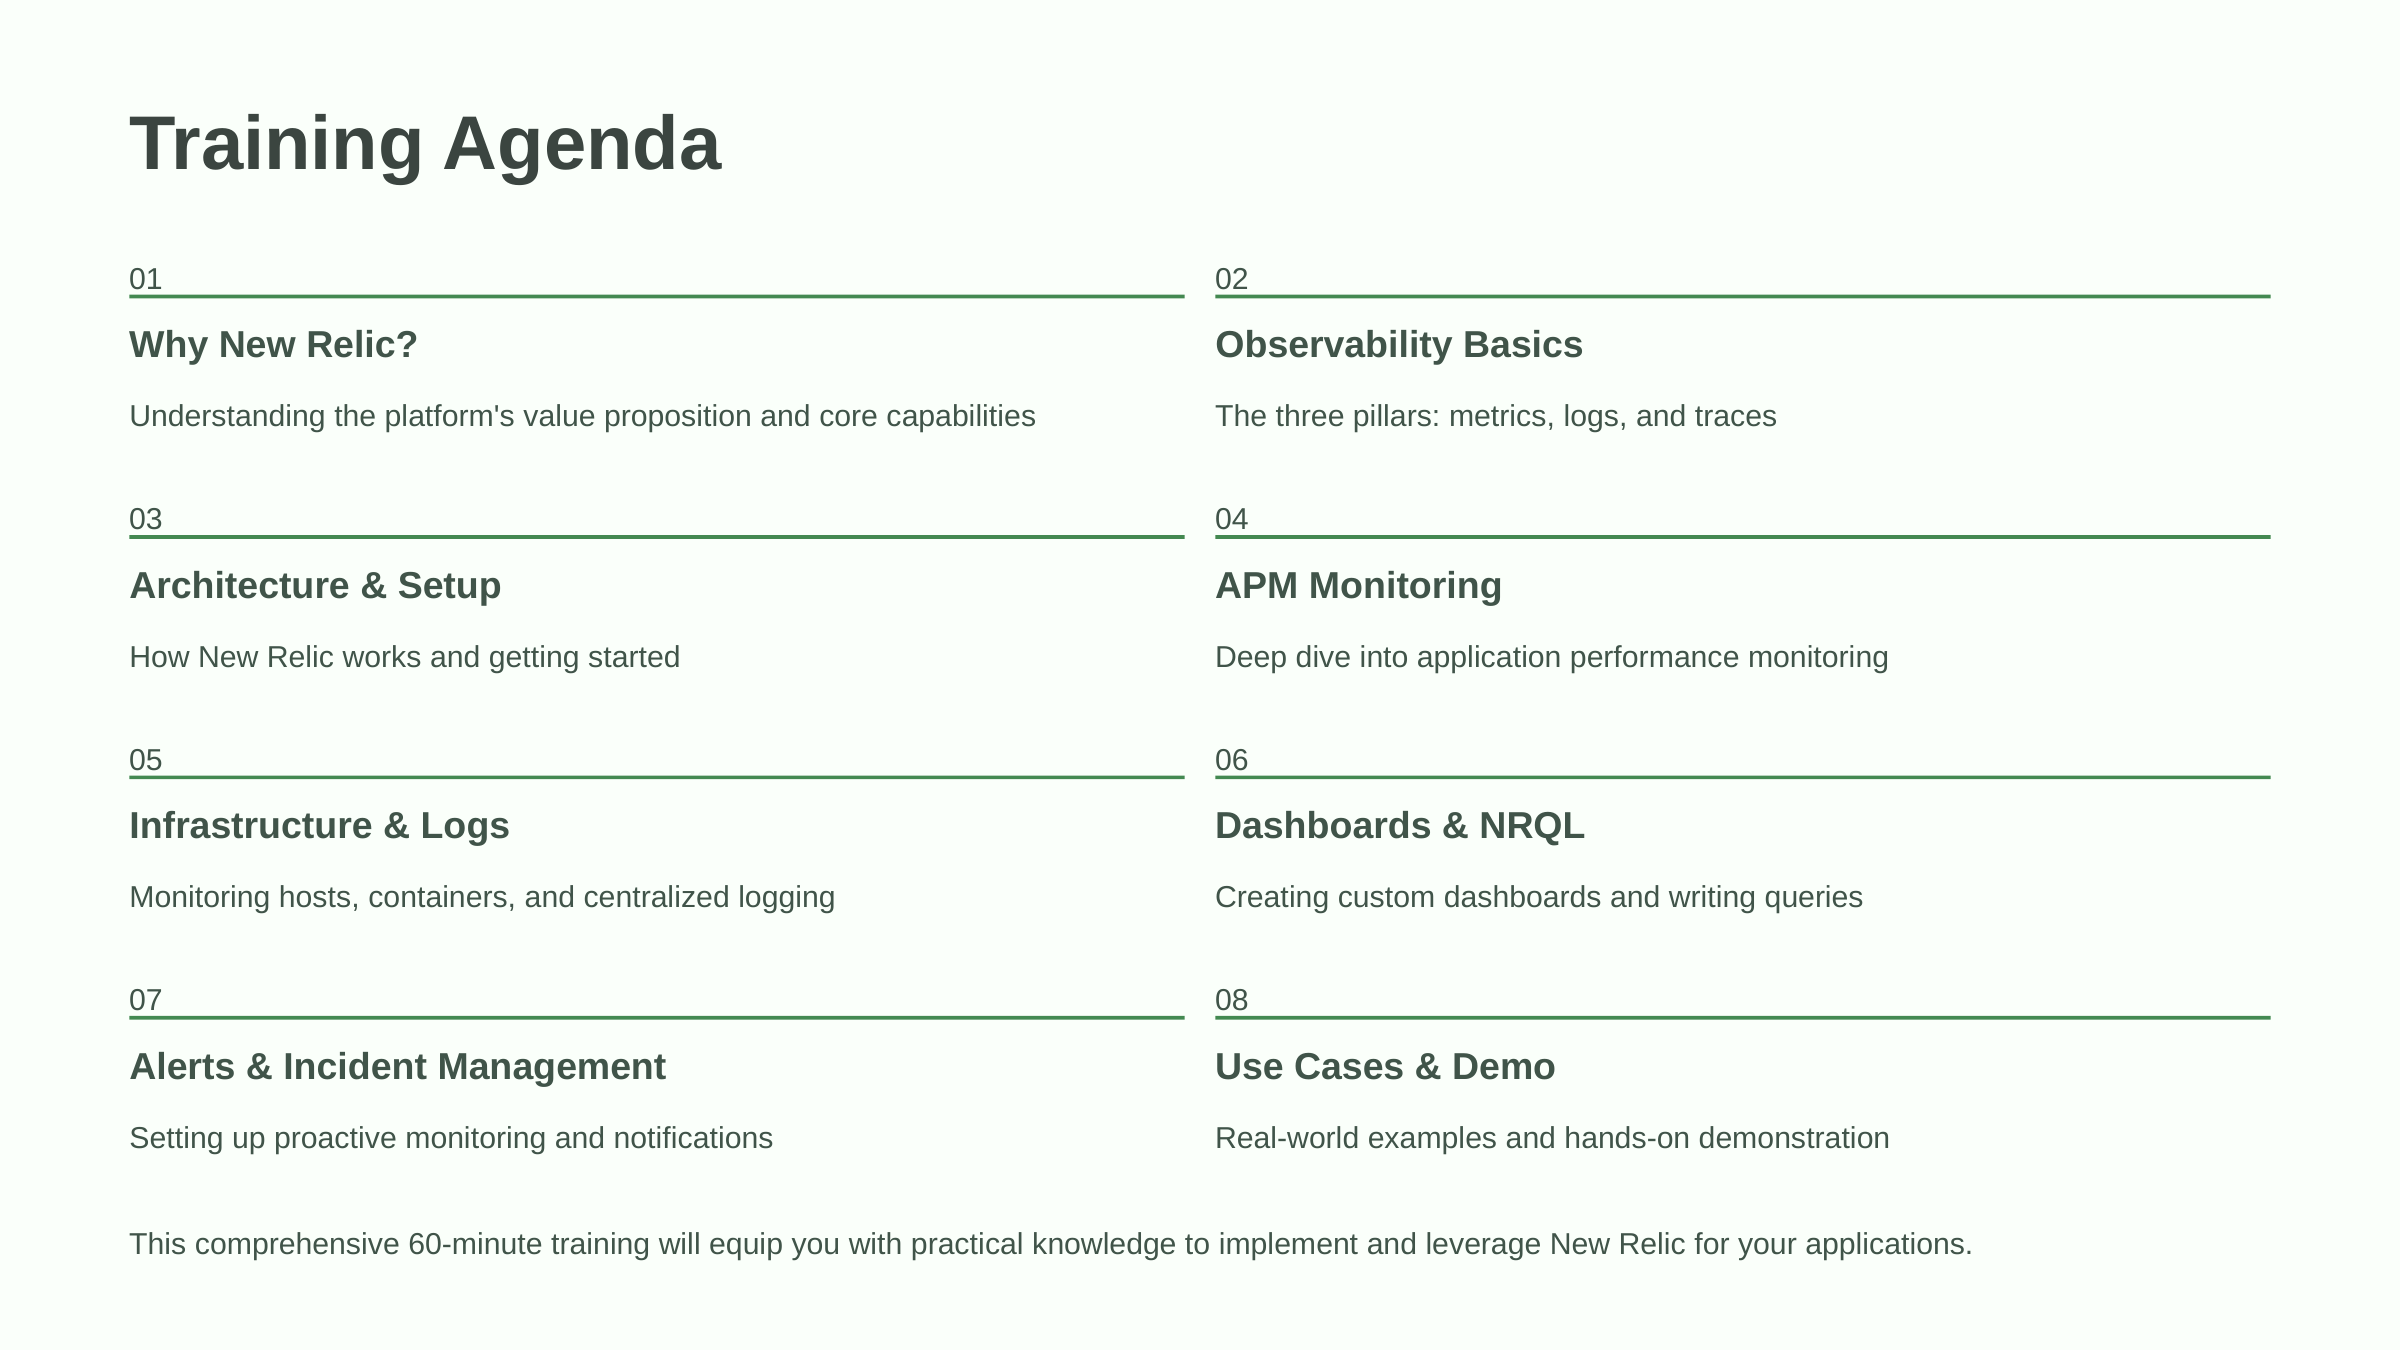

Training Agenda
01
02

Why New Relic?
Observability Basics
Understanding the platform's value proposition and core capabilities
The three pillars: metrics, logs, and traces
03
04

Architecture & Setup
APM Monitoring
How New Relic works and getting started
Deep dive into application performance monitoring
05
06

Infrastructure & Logs
Dashboards & NRQL
Monitoring hosts, containers, and centralized logging
Creating custom dashboards and writing queries
07
08

Alerts & Incident Management
Use Cases & Demo
Setting up proactive monitoring and notifications
Real-world examples and hands-on demonstration
This comprehensive 60-minute training will equip you with practical knowledge to implement and leverage New Relic for your applications.